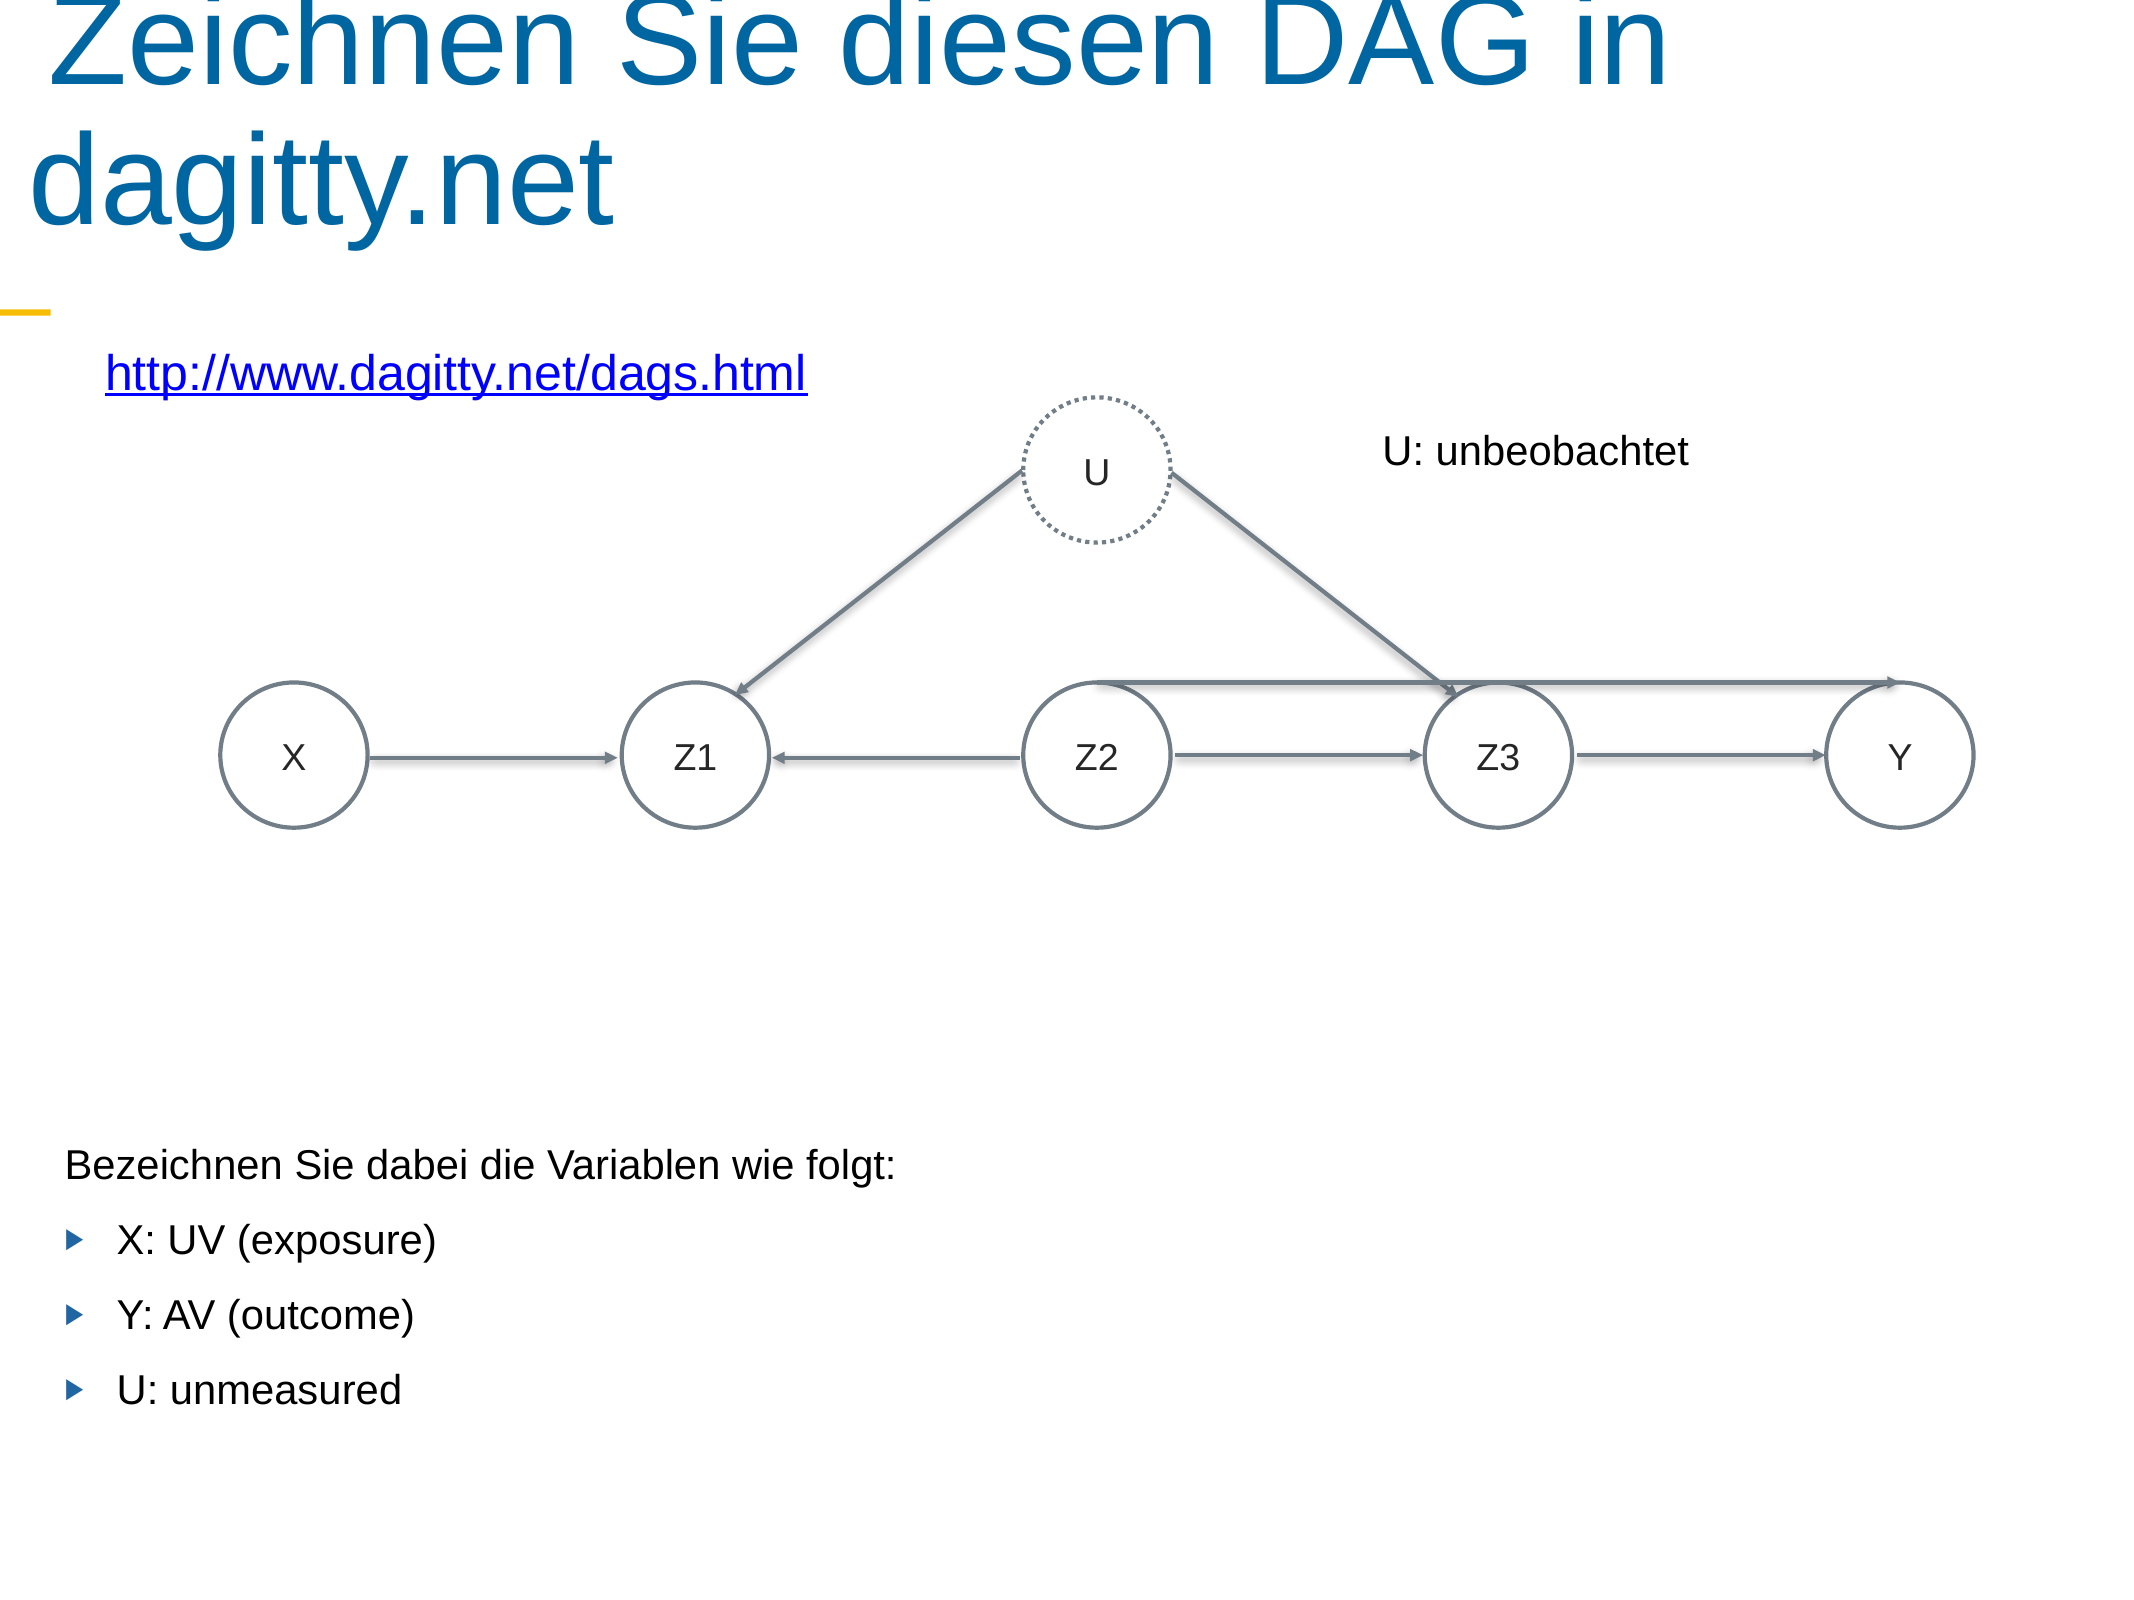

Zeichnen Sie diesen DAG in dagitty.net
http://www.dagitty.net/dags.html
U
U: unbeobachtet

X
Z1
Z2
Z3
Y

Bezeichnen Sie dabei die Variablen wie folgt:
X: UV (exposure)
Y: AV (outcome)
U: unmeasured
86